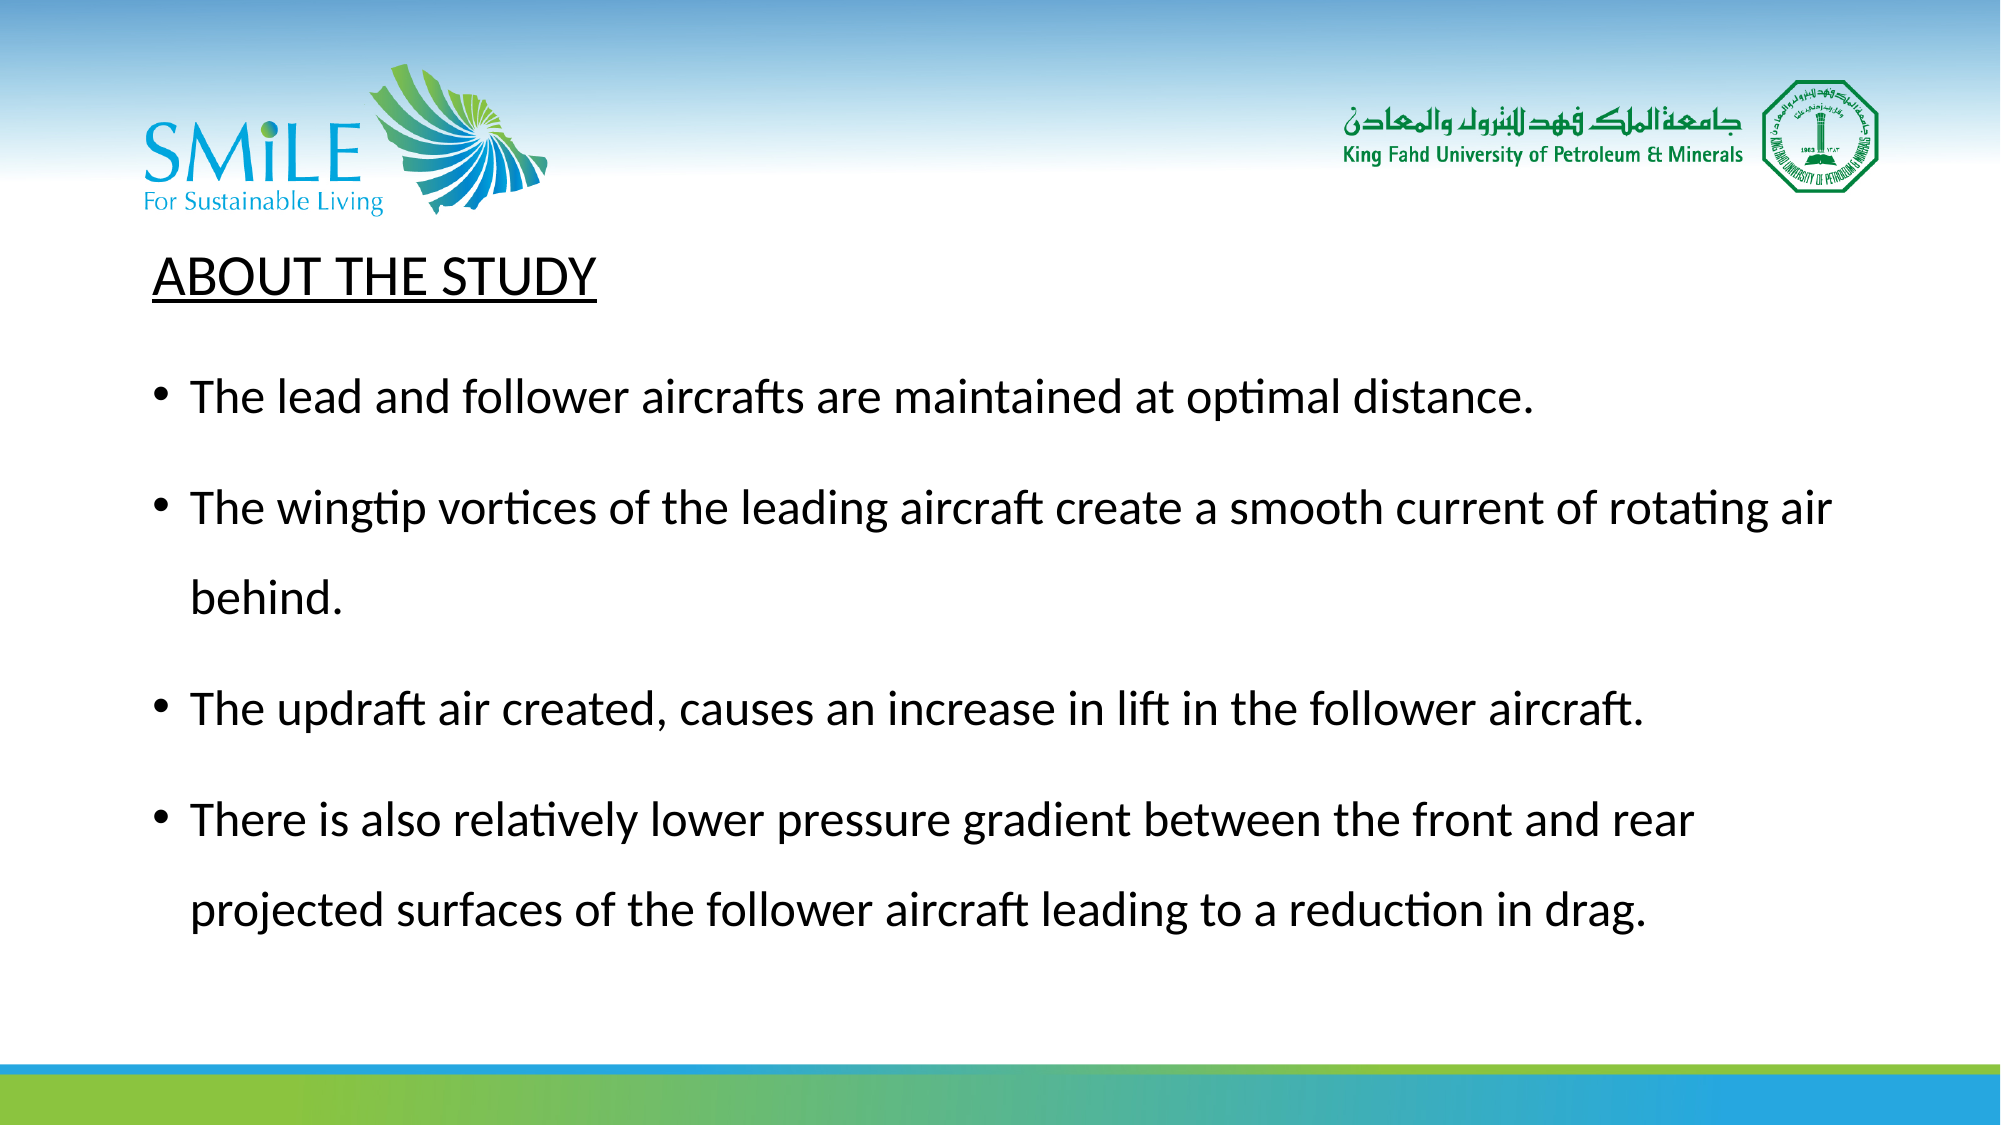

# ABOUT THE STUDY
The lead and follower aircrafts are maintained at optimal distance.
The wingtip vortices of the leading aircraft create a smooth current of rotating air behind.
The updraft air created, causes an increase in lift in the follower aircraft.
There is also relatively lower pressure gradient between the front and rear projected surfaces of the follower aircraft leading to a reduction in drag.